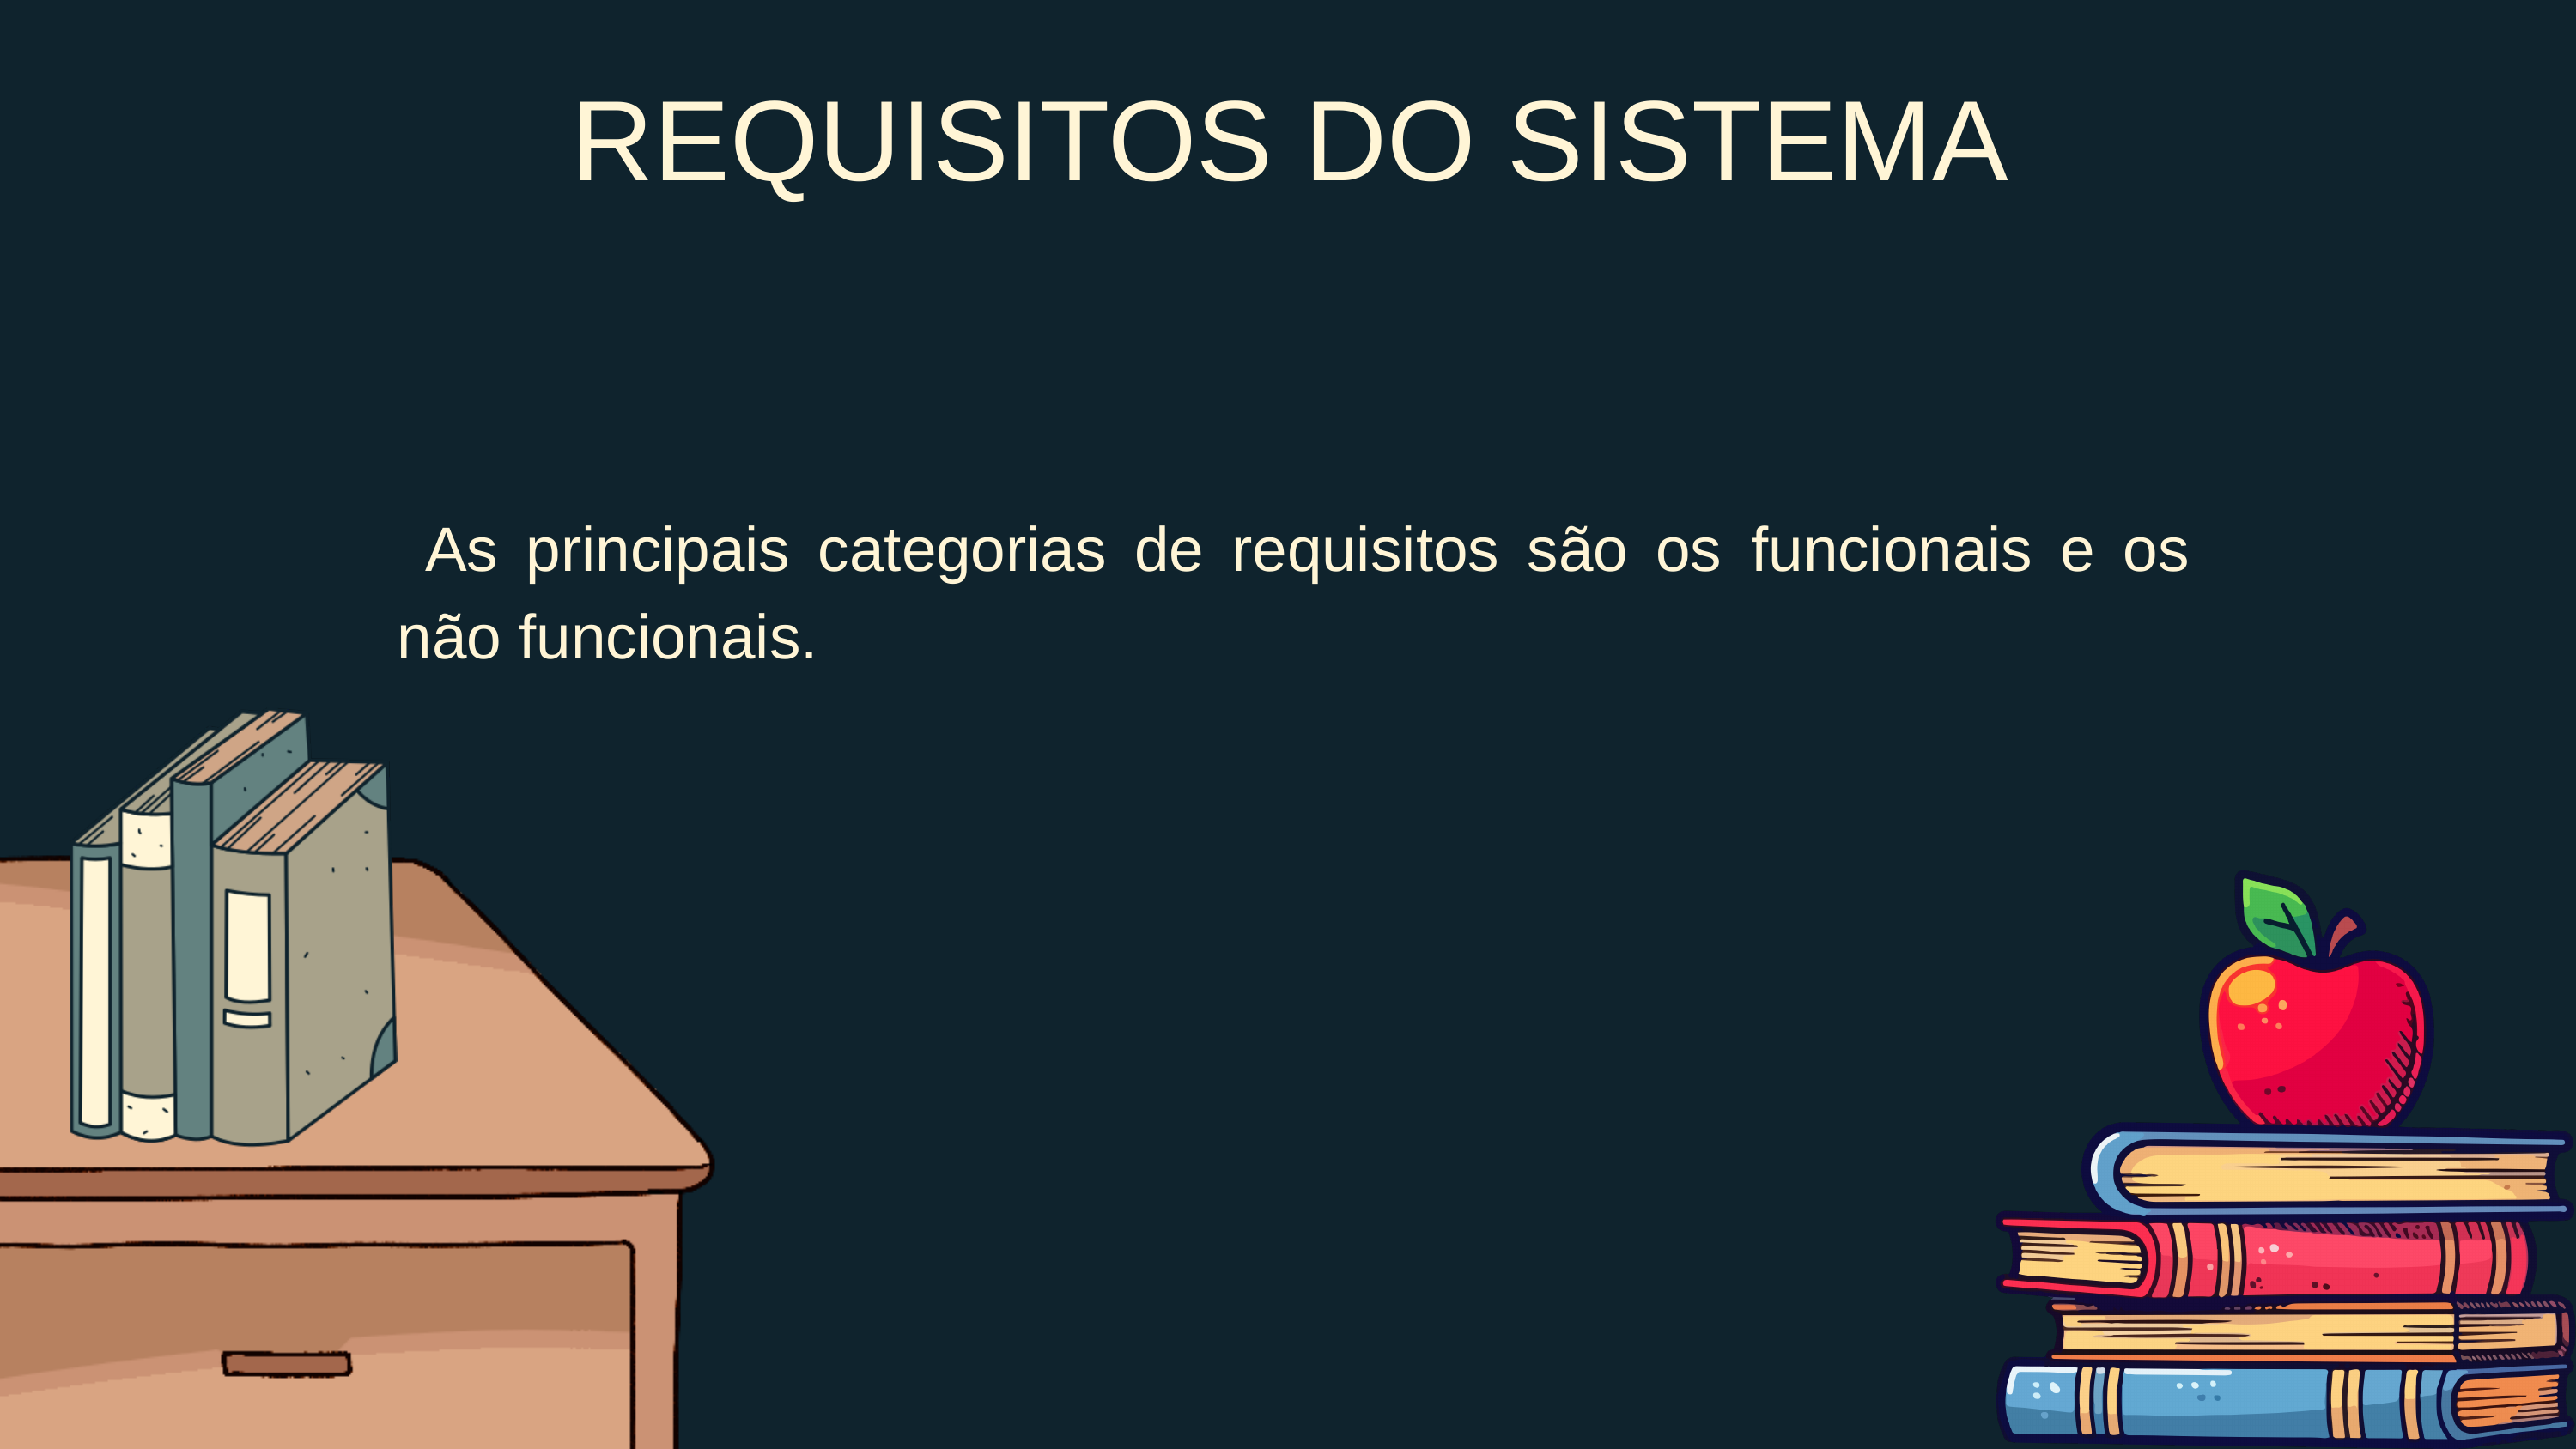

REQUISITOS DO SISTEMA
 As principais categorias de requisitos são os funcionais e os não funcionais.